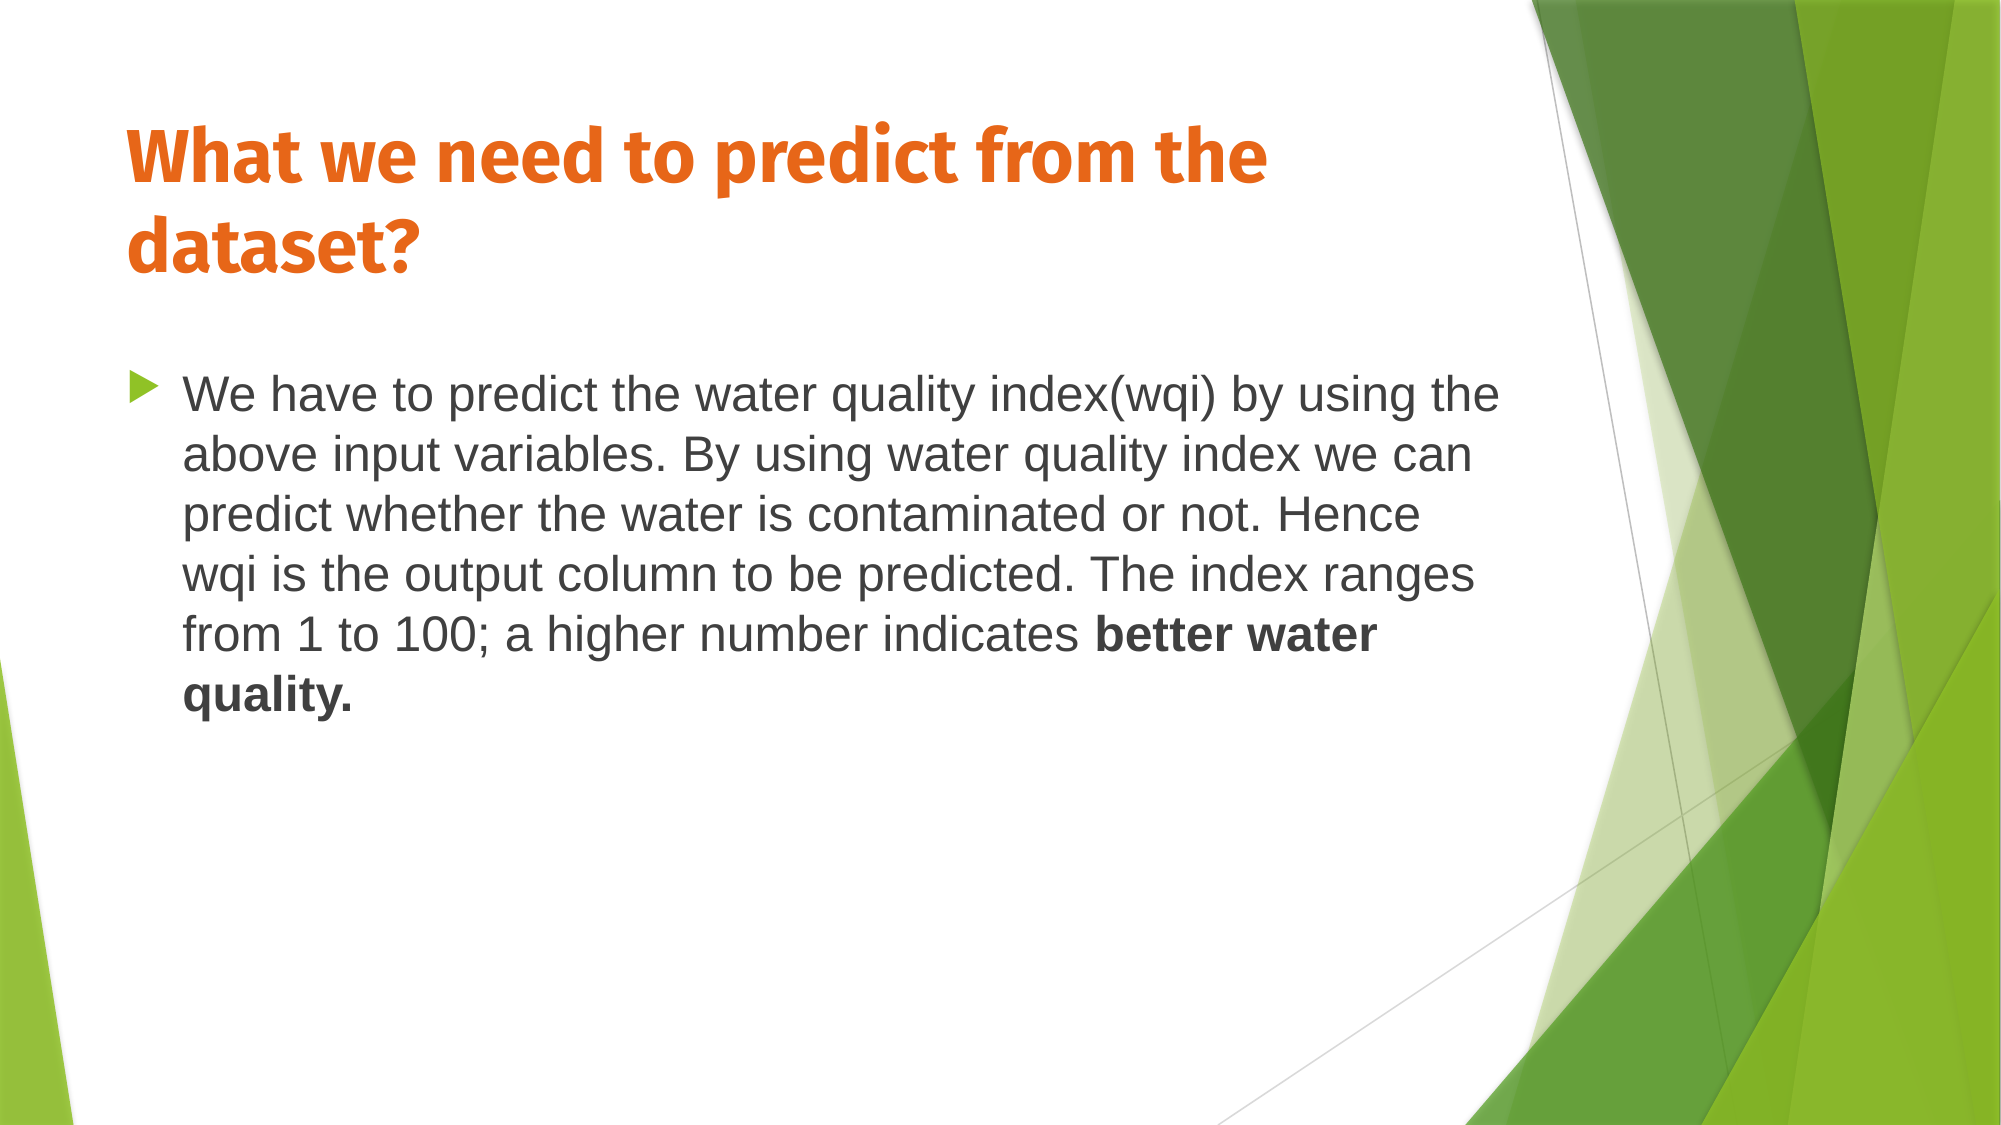

# What we need to predict from the dataset?
We have to predict the water quality index(wqi) by using the above input variables. By using water quality index we can predict whether the water is contaminated or not. Hence wqi is the output column to be predicted. The index ranges from 1 to 100; a higher number indicates better water quality.